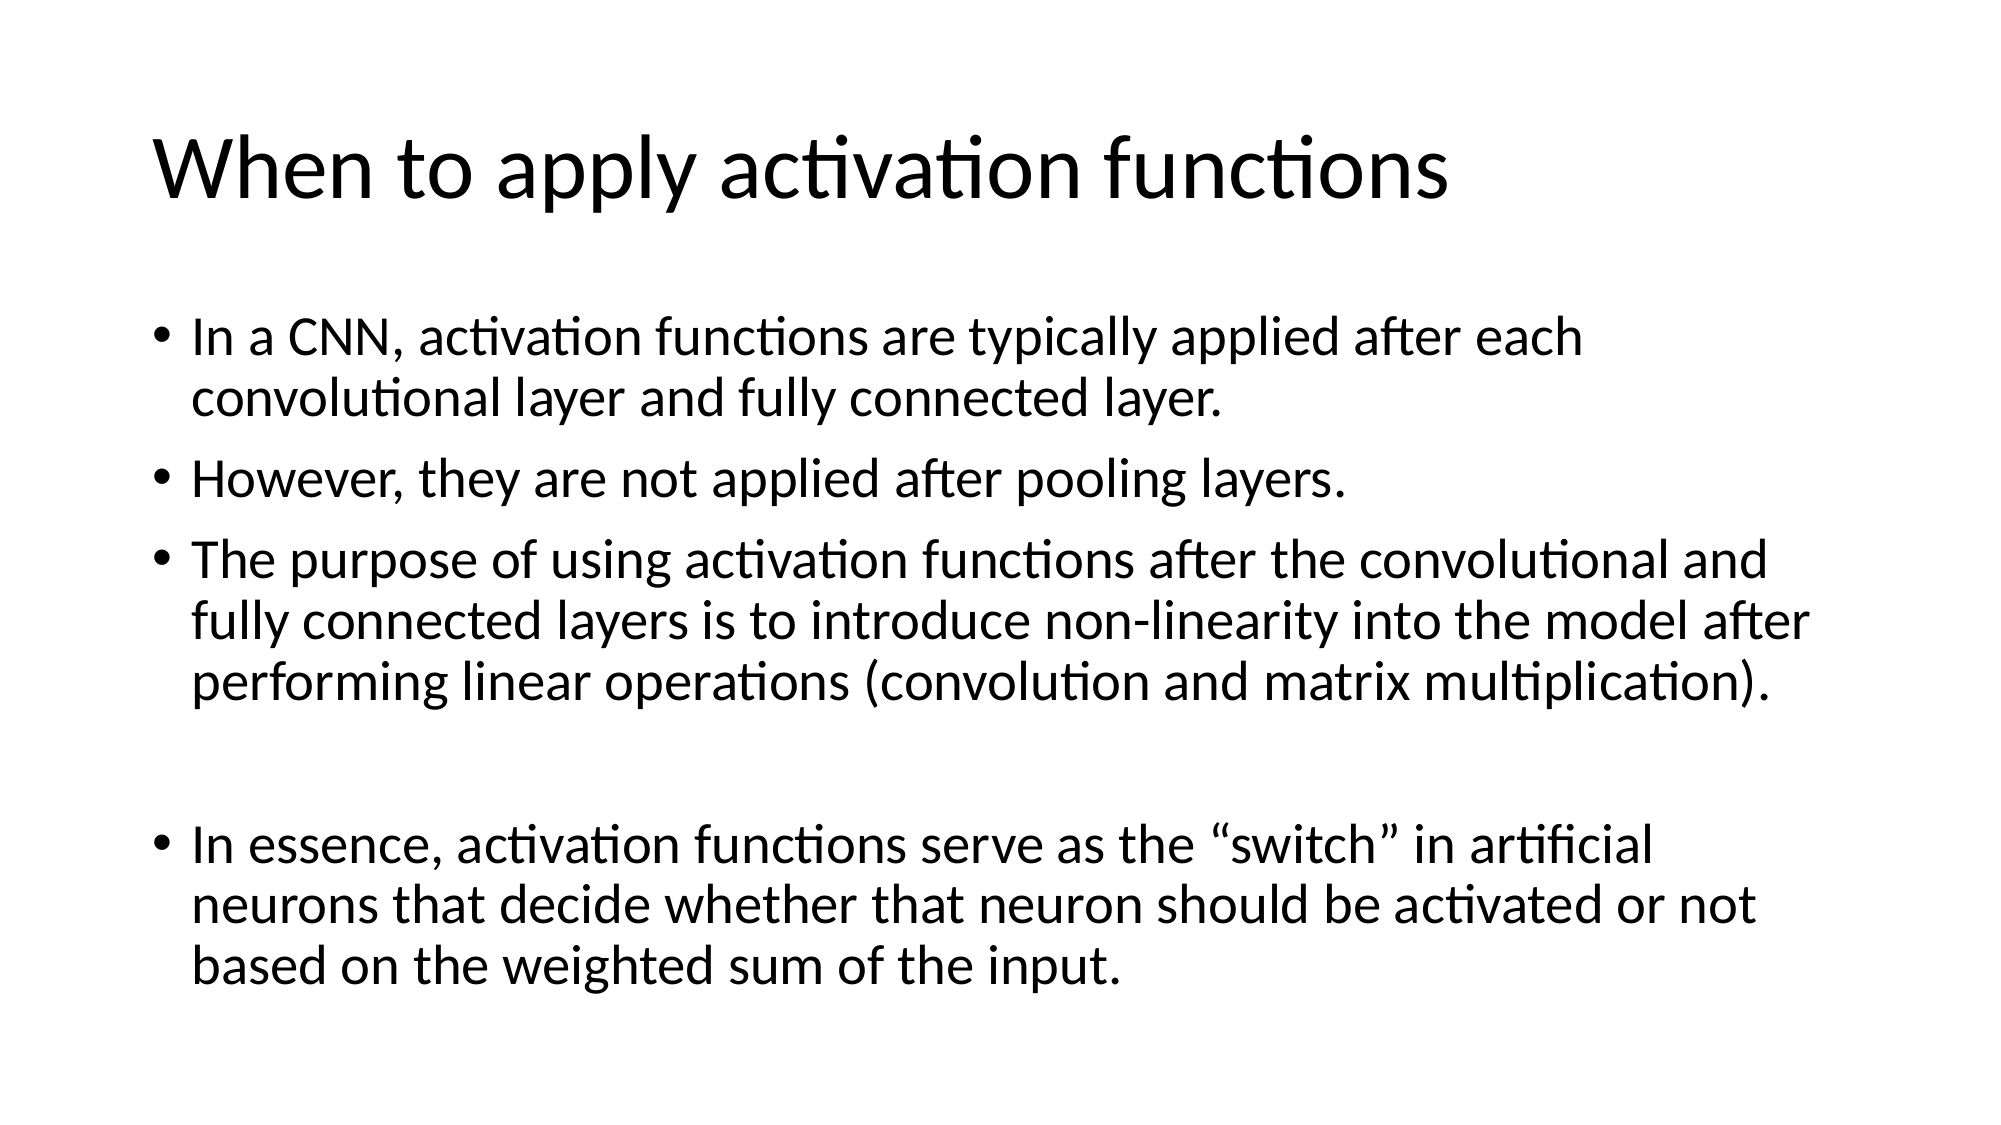

# When to apply activation functions
In a CNN, activation functions are typically applied after each convolutional layer and fully connected layer.
However, they are not applied after pooling layers.
The purpose of using activation functions after the convolutional and fully connected layers is to introduce non-linearity into the model after performing linear operations (convolution and matrix multiplication).

In essence, activation functions serve as the “switch” in artificial neurons that decide whether that neuron should be activated or not based on the weighted sum of the input.